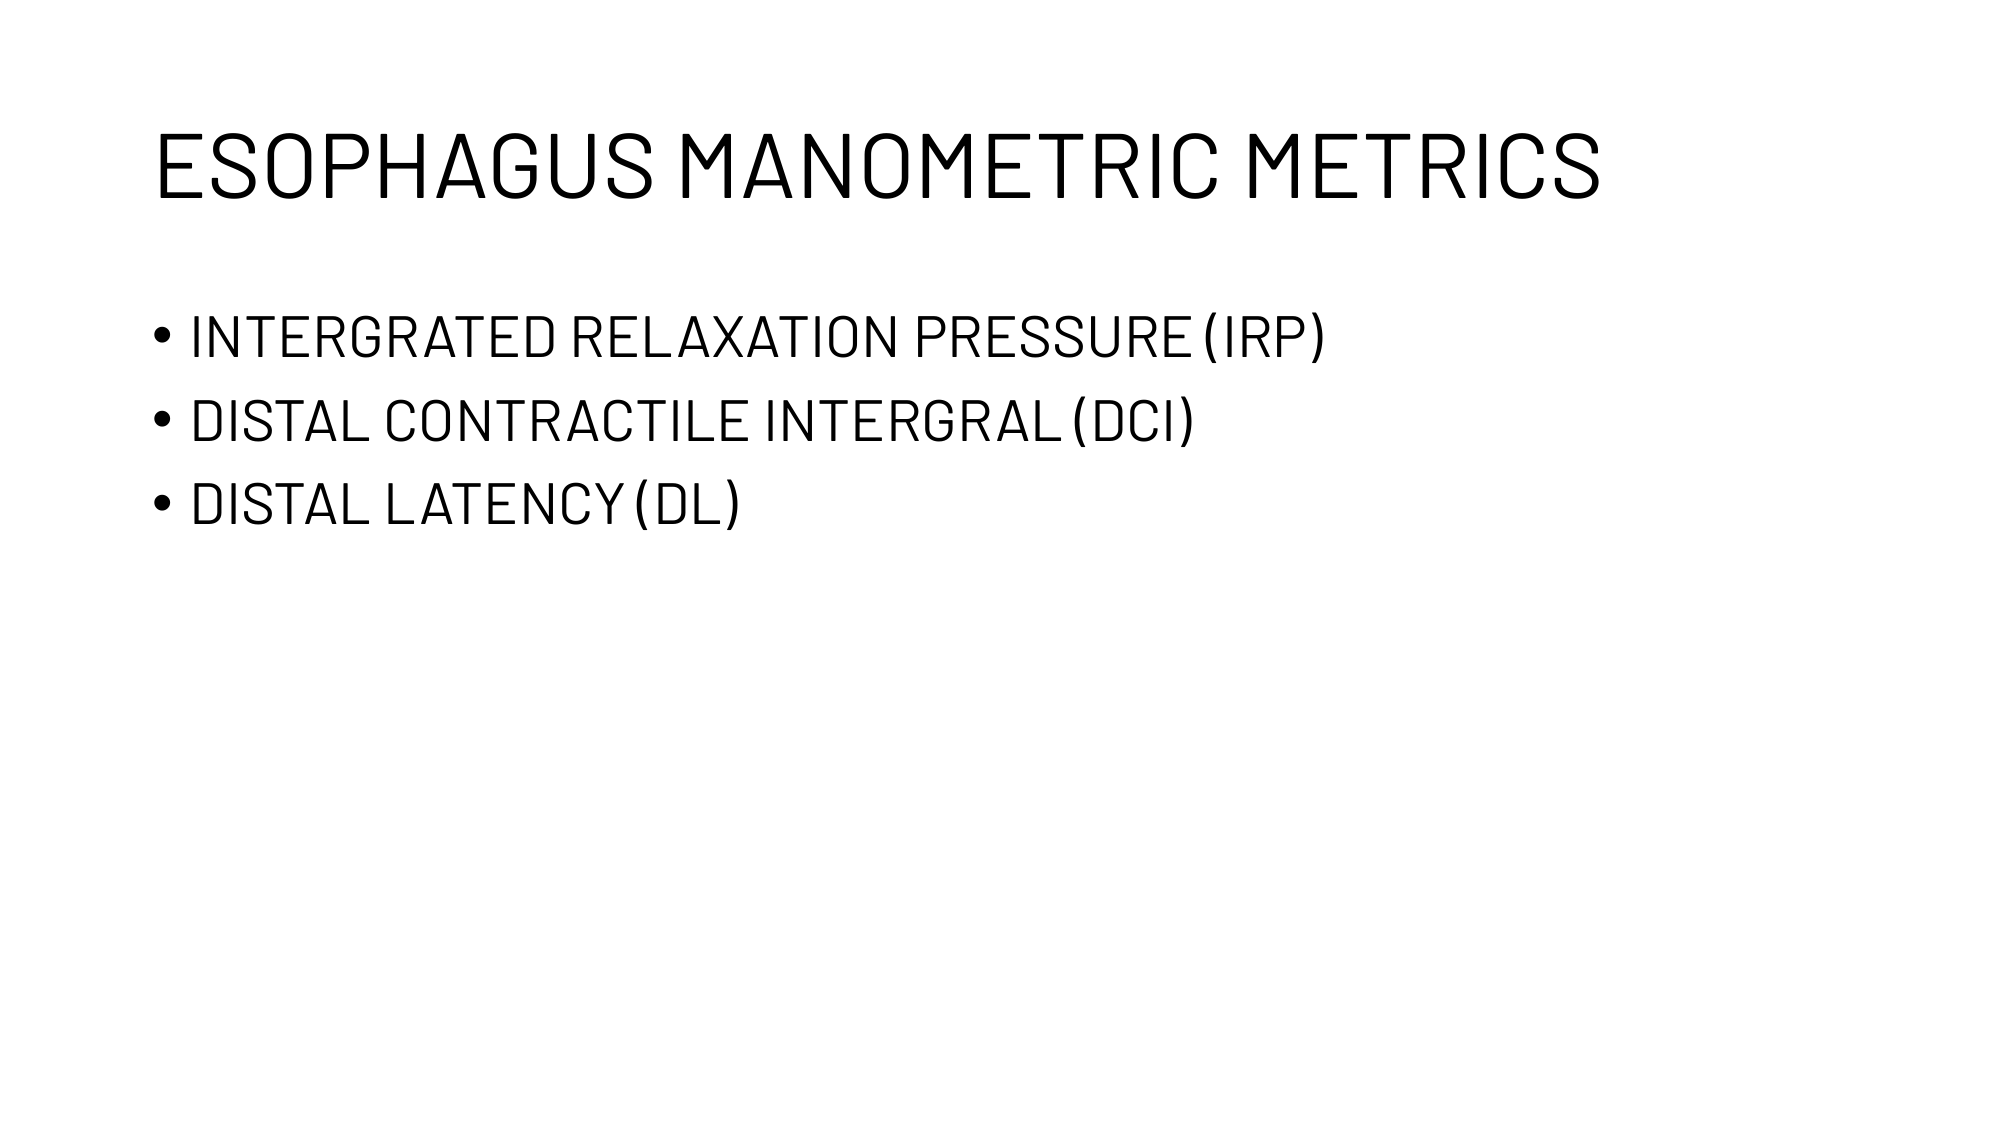

# ESOPHAGUS MANOMETRIC METRICS
INTERGRATED RELAXATION PRESSURE (IRP)
DISTAL CONTRACTILE INTERGRAL (DCI)
DISTAL LATENCY (DL)